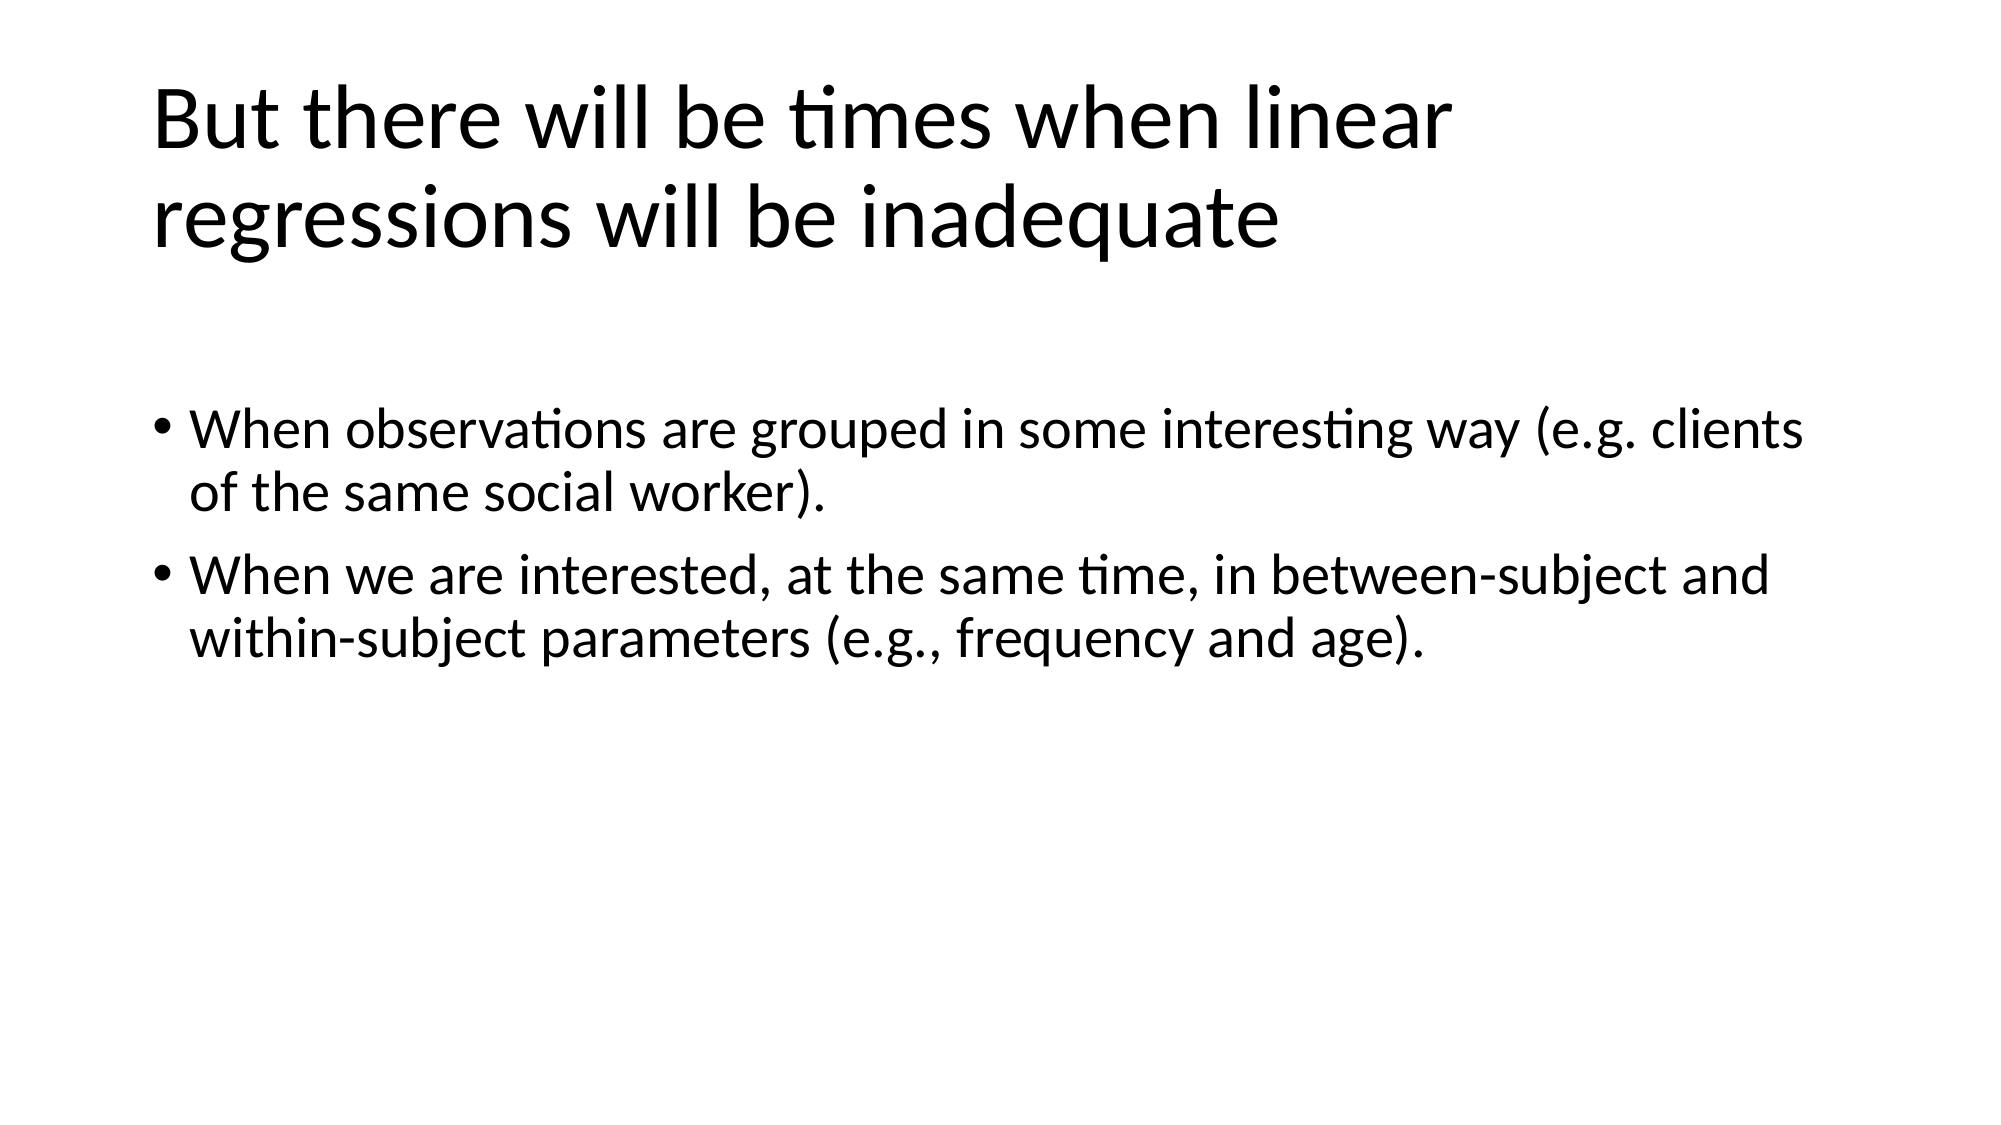

# But there will be times when linear regressions will be inadequate

When observations are grouped in some interesting way (e.g. clients of the same social worker).
When we are interested, at the same time, in between-subject and within-subject parameters (e.g., frequency and age).